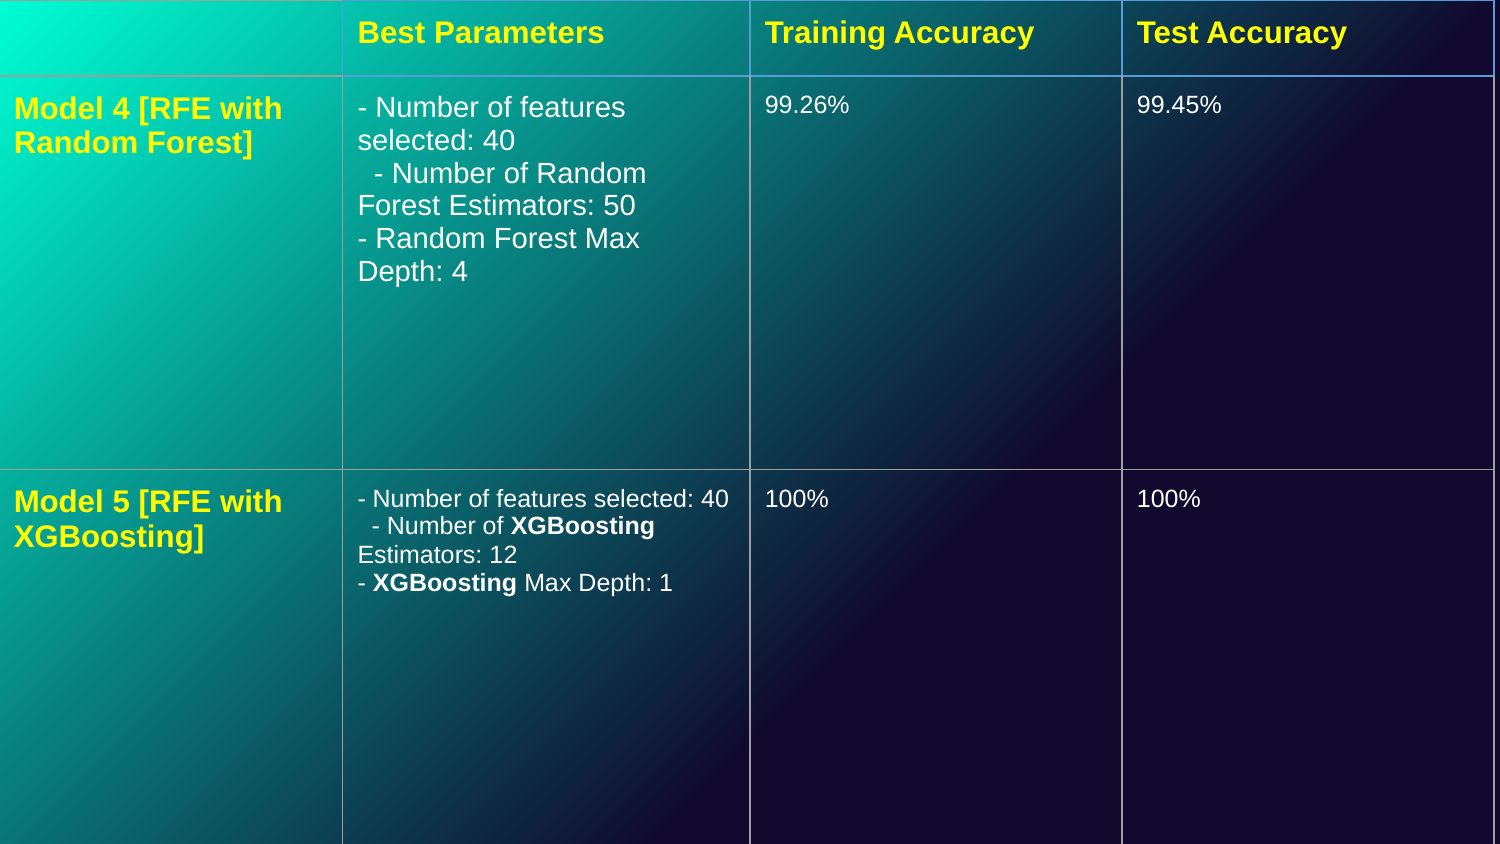

|  | Best Parameters | Training Accuracy | Test Accuracy |
| --- | --- | --- | --- |
| Model 4 [RFE with Random Forest] | - Number of features selected: 40 - Number of Random Forest Estimators: 50 - Random Forest Max Depth: 4 | 99.26% | 99.45% |
| Model 5 [RFE with XGBoosting] | - Number of features selected: 40 - Number of XGBoosting Estimators: 12 - XGBoosting Max Depth: 1 | 100% | 100% |
|  |  |  |  |